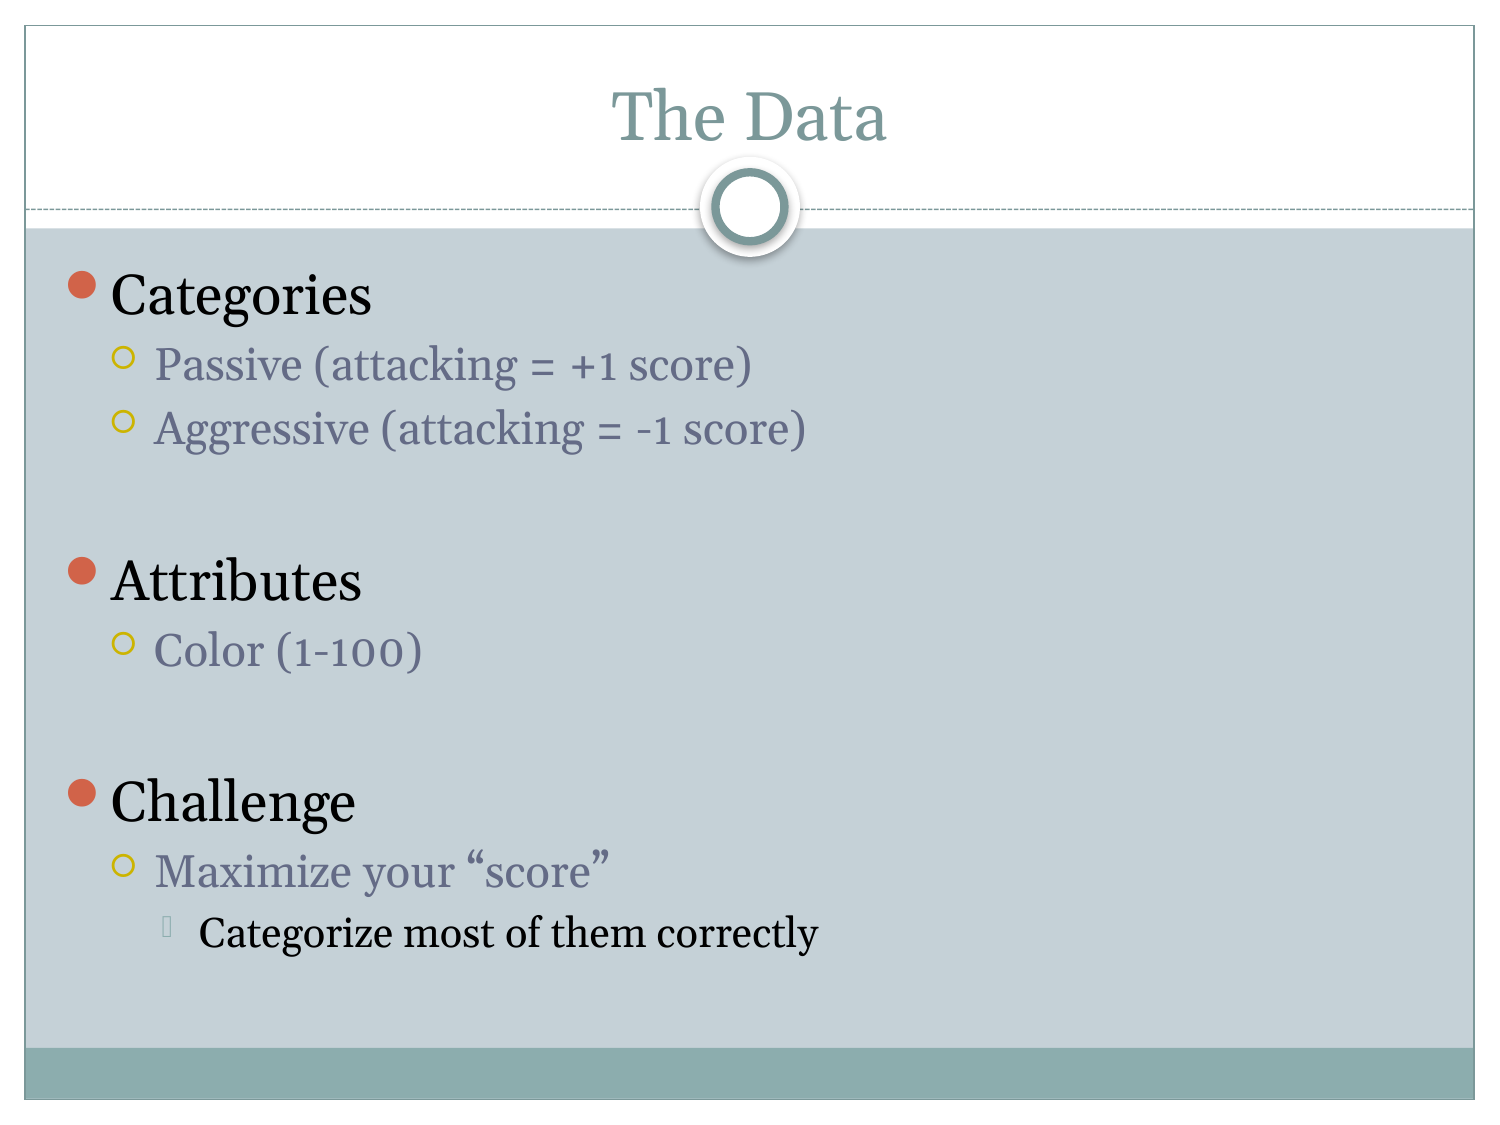

# The Data
Categories
Passive (attacking = +1 score)
Aggressive (attacking = -1 score)

Attributes
Color (1-100)

Challenge
Maximize your “score”
Categorize most of them correctly